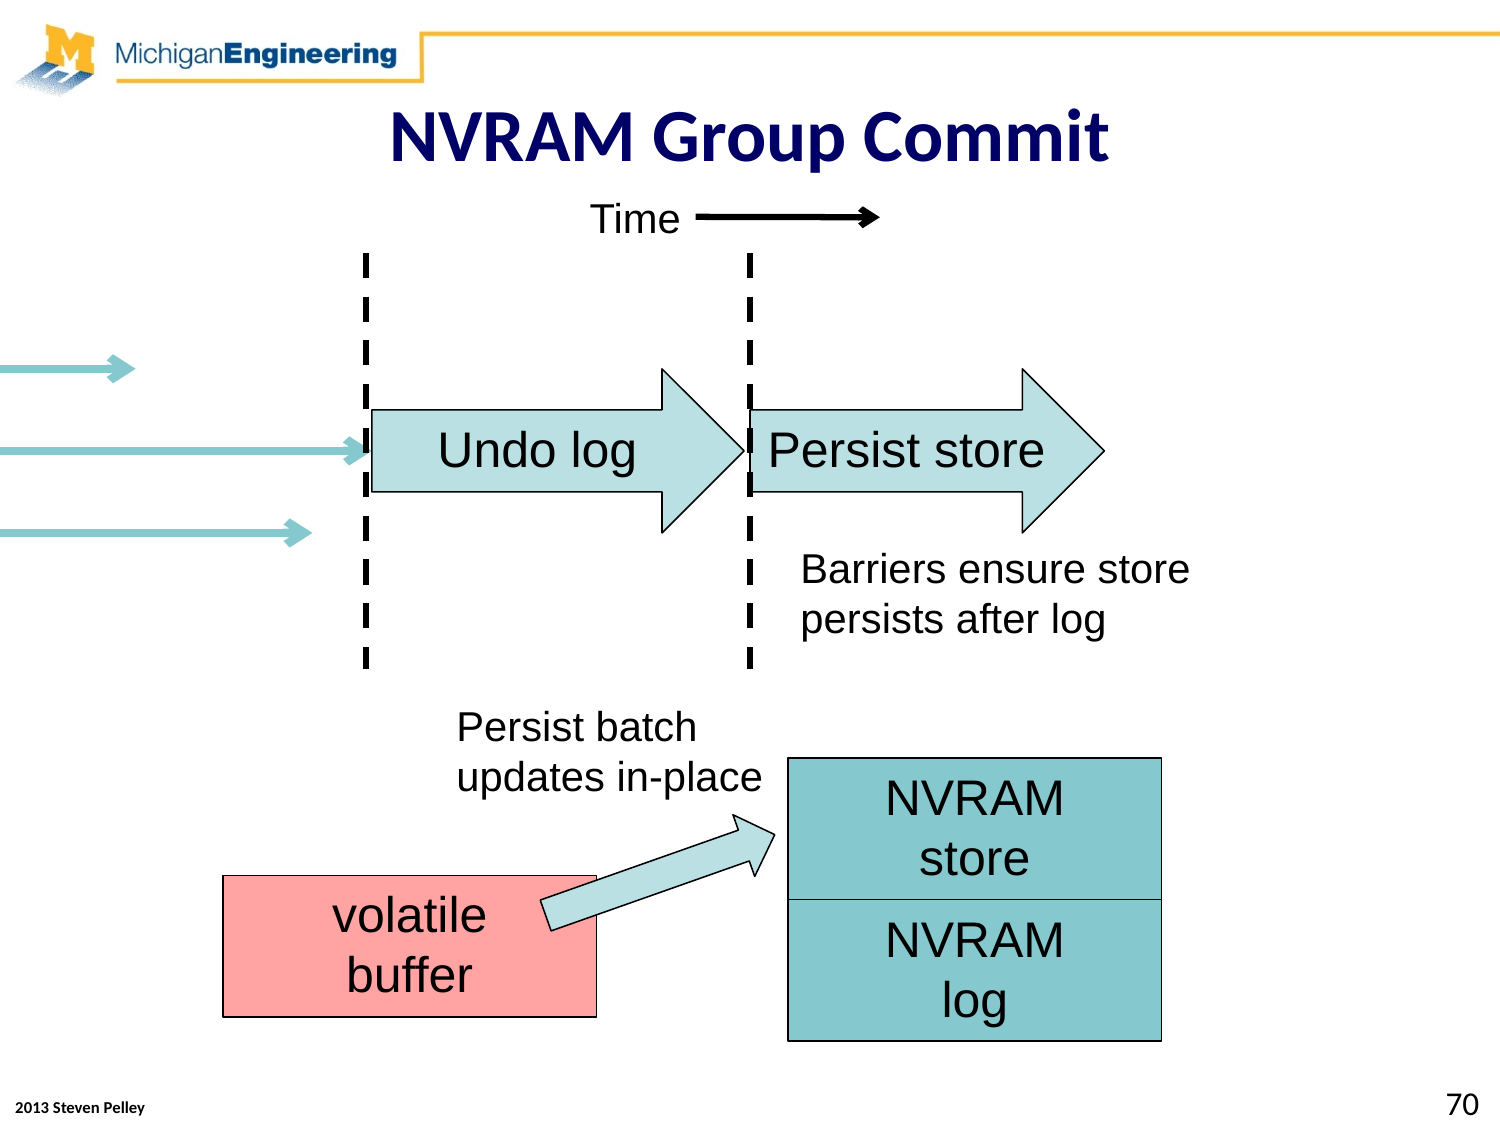

# NVRAM Group Commit
Time
Undo log
Persist store
Barriers ensure store persists after log
Persist batch updates in-place
NVRAM
store

volatile
buffer
NVRAM
log
70